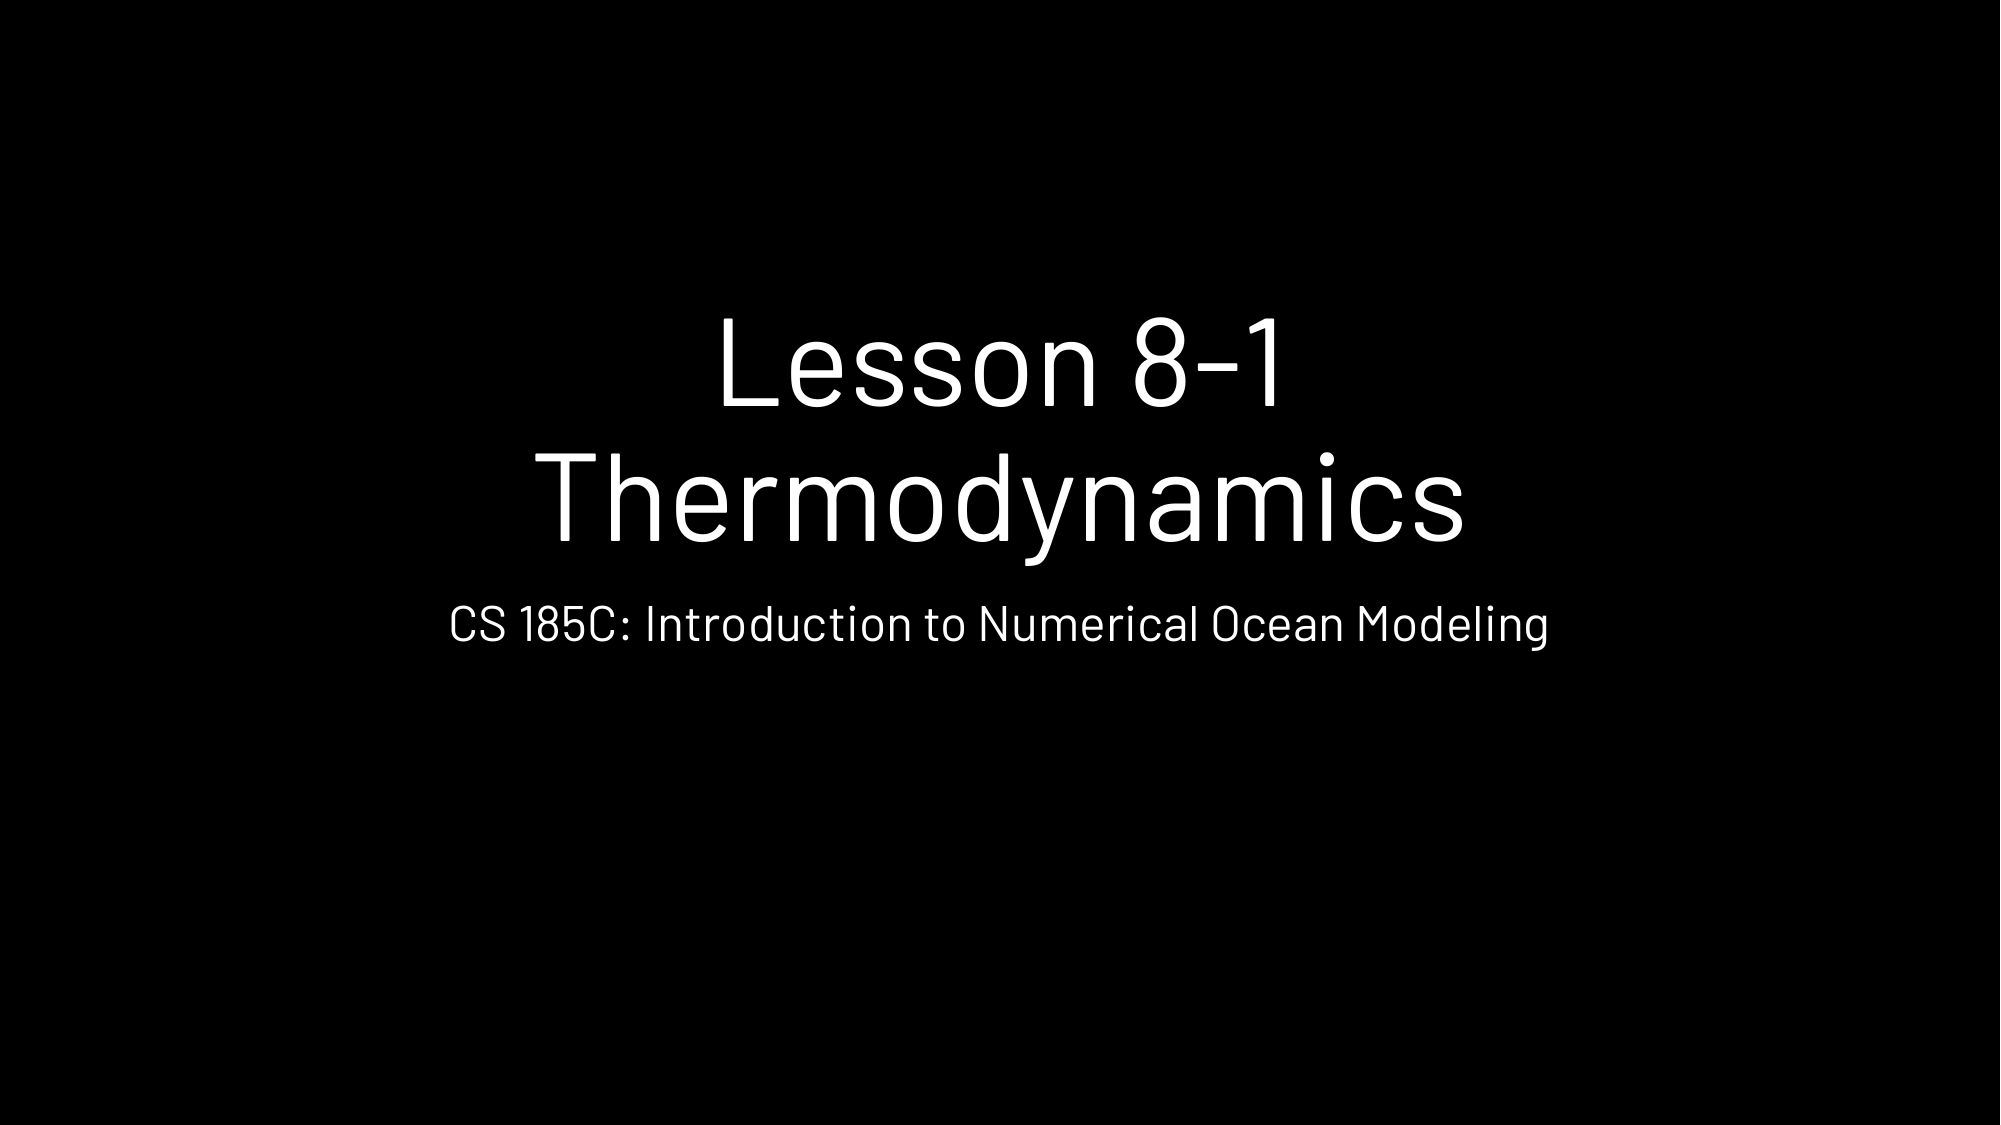

# Lesson 8-1 Thermodynamics
CS 185C: Introduction to Numerical Ocean Modeling